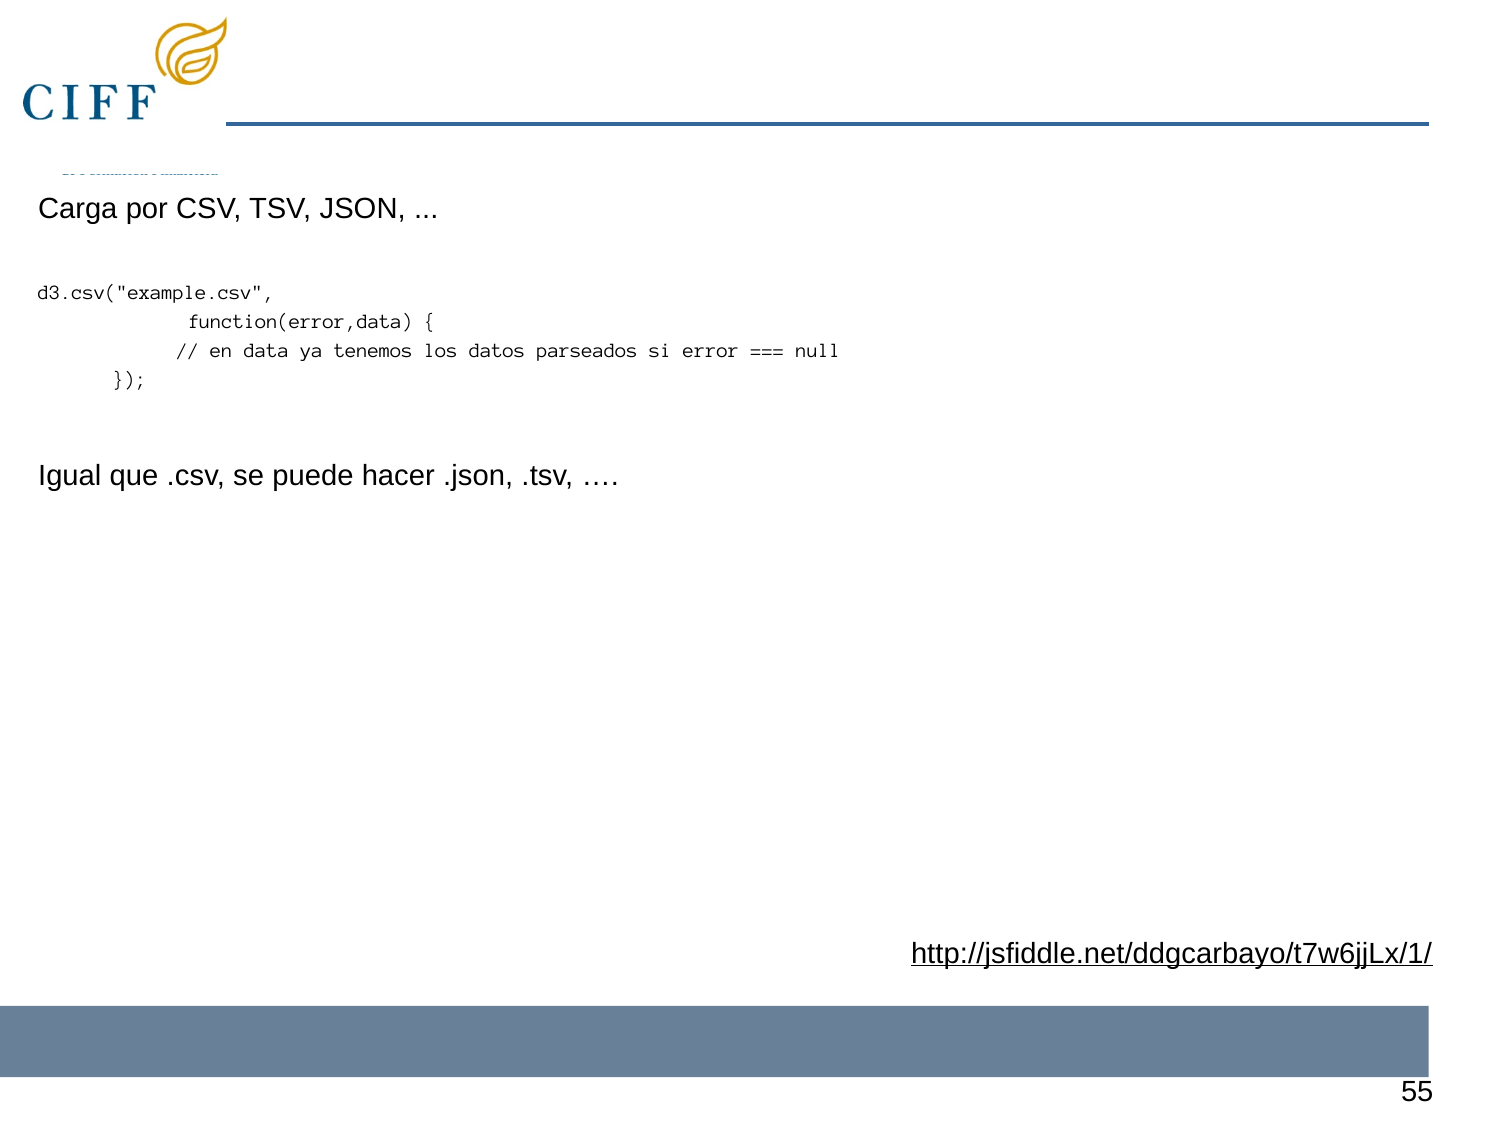

Carga por CSV, TSV, JSON, ...

d3.csv("example.csv",
	function(error,data) {
// en data ya tenemos los datos parseados si error === null
});

Igual que .csv, se puede hacer .json, .tsv, ….

http://jsfiddle.net/ddgcarbayo/t7w6jjLx/1/
55